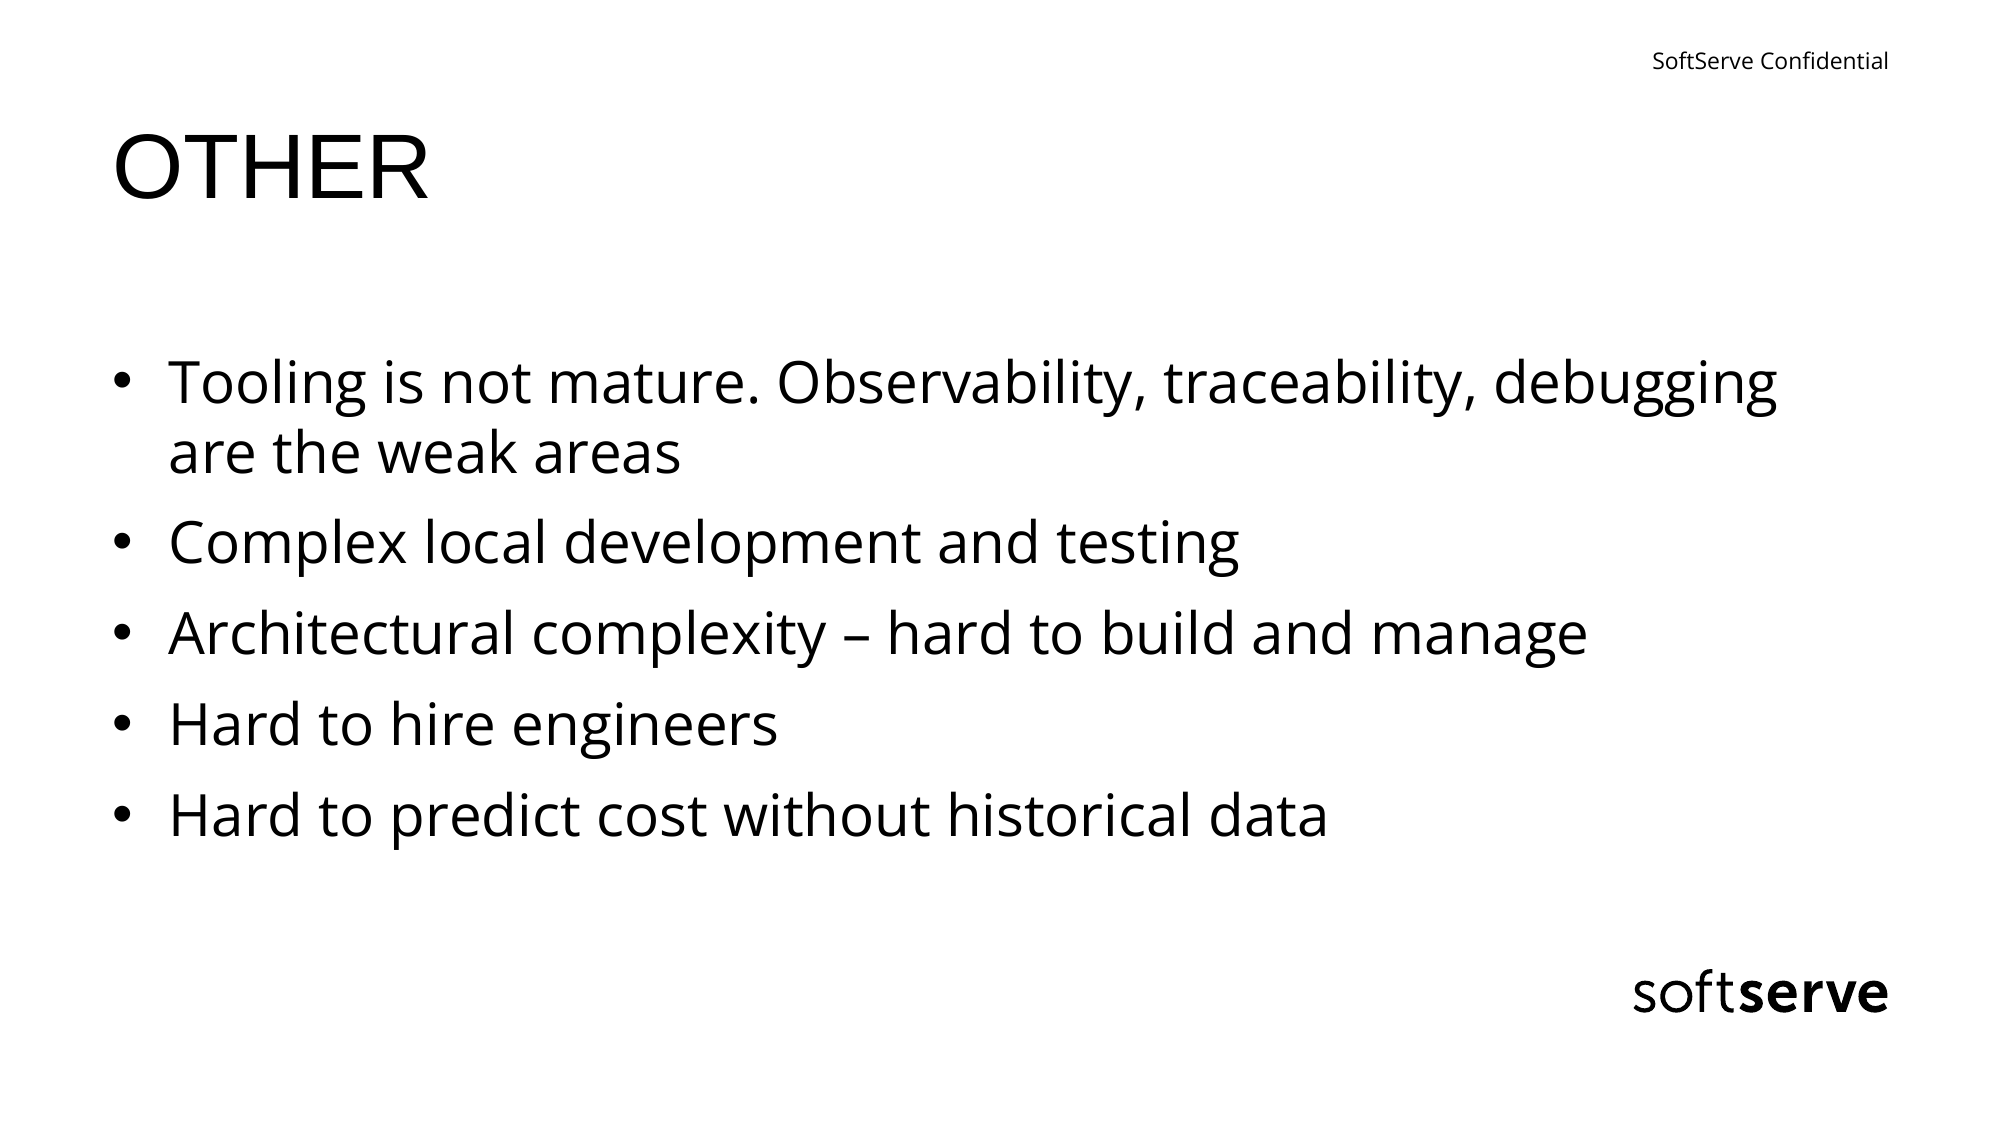

# OTHER
Tooling is not mature. Observability, traceability, debugging are the weak areas
Complex local development and testing
Architectural complexity – hard to build and manage
Hard to hire engineers
Hard to predict cost without historical data